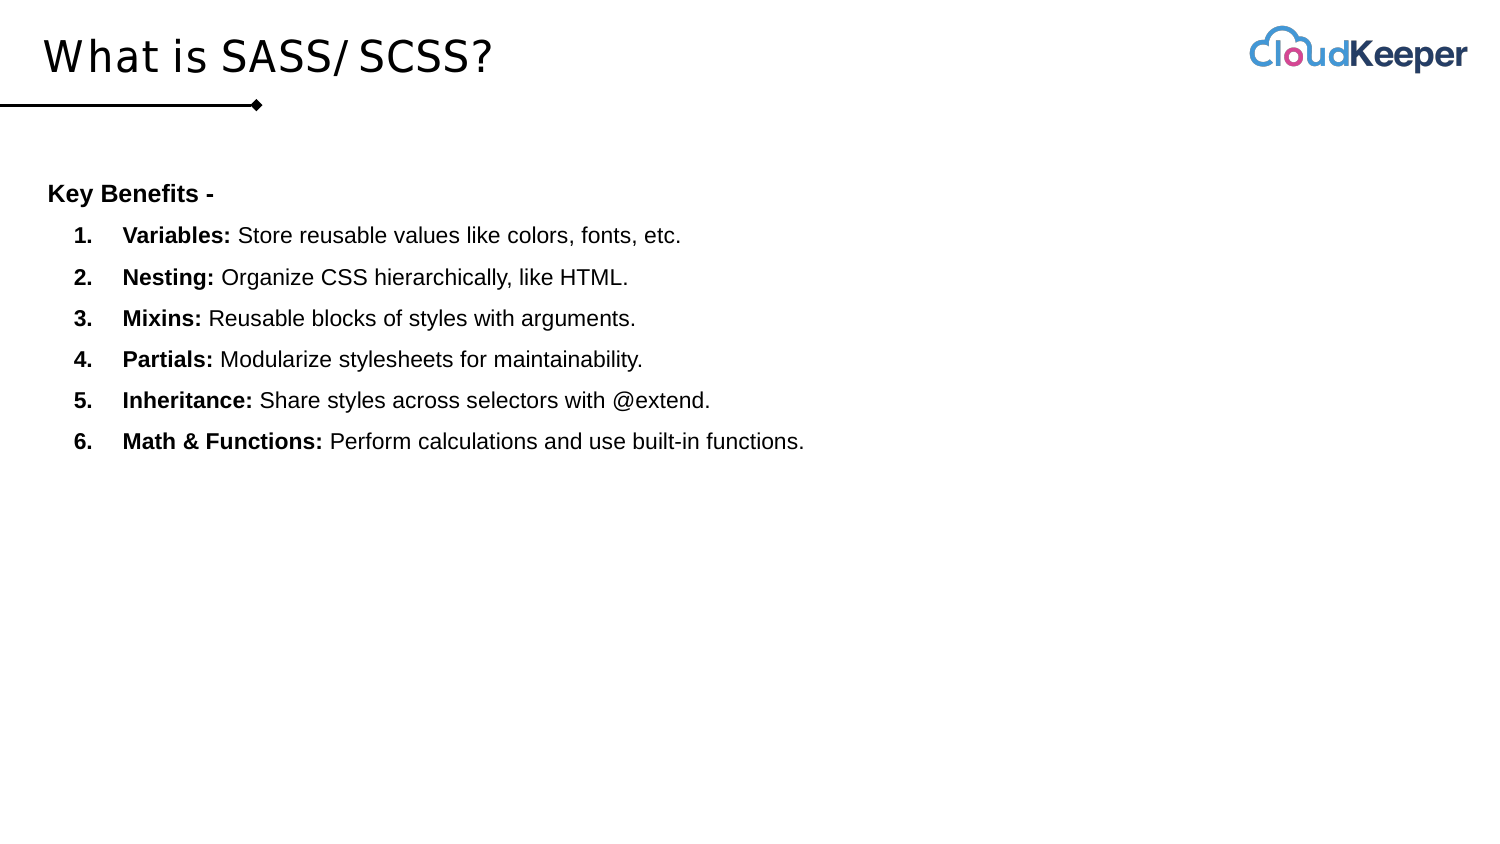

# What is SASS/SCSS?

Key Benefits -
Variables: Store reusable values like colors, fonts, etc.
Nesting: Organize CSS hierarchically, like HTML.
Mixins: Reusable blocks of styles with arguments.
Partials: Modularize stylesheets for maintainability.
Inheritance: Share styles across selectors with @extend.
Math & Functions: Perform calculations and use built-in functions.